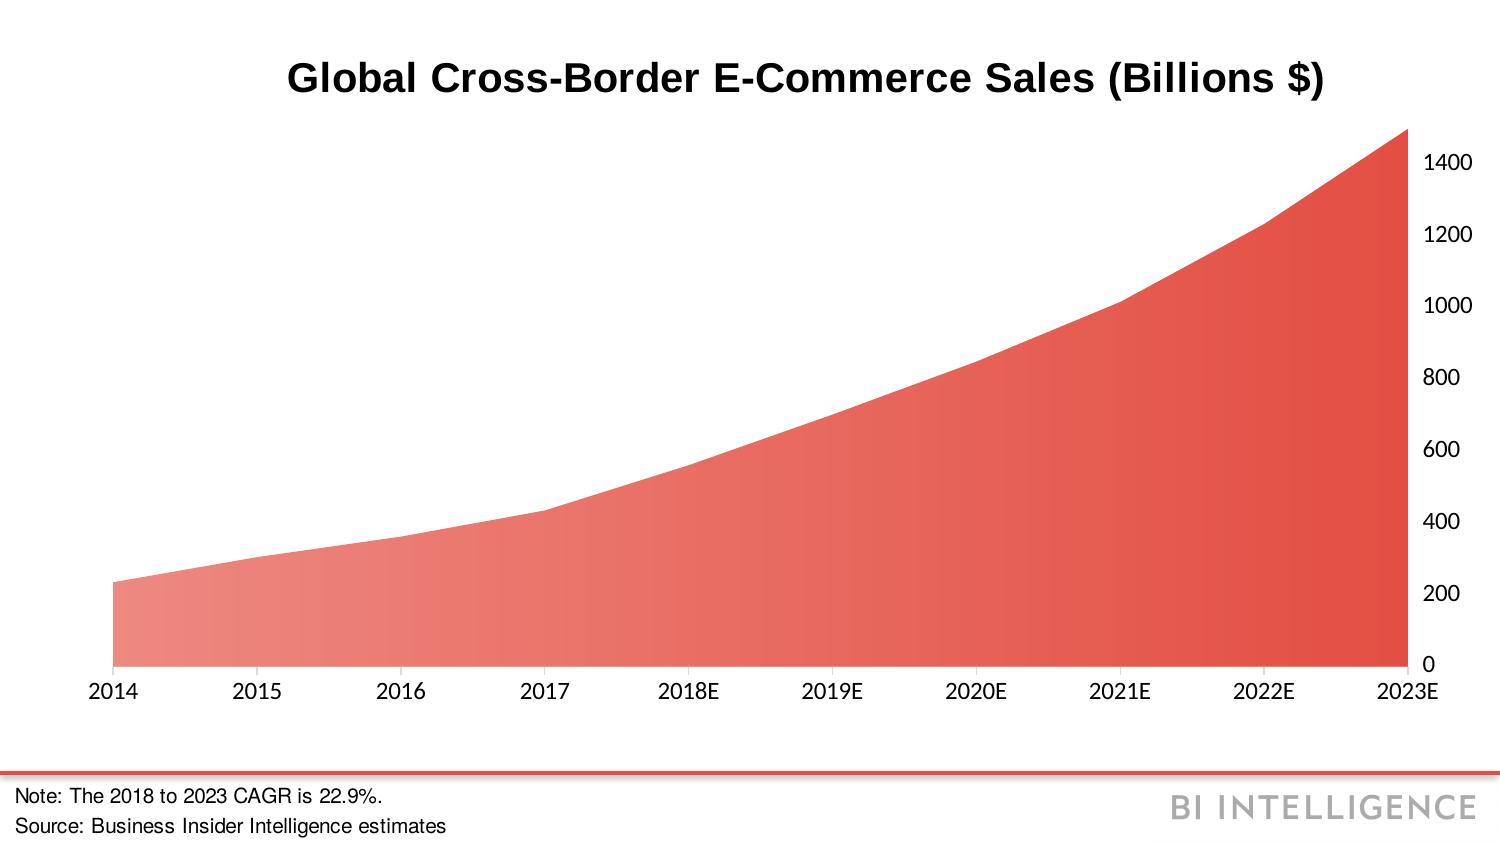

### Chart: Global Cross-Border E-Commerce Sales (Billions $)

| Category | Sales (billions) |
|---|---|
| 2014 | 235.0 |
| 2015 | 305.0 |
| 2016 | 362.0 |
| 2017 | 435.0 |
| 2018E | 561.118 |
| 2019E | 702.379 |
| 2020E | 850.154 |
| 2021E | 1016.341 |
| 2022E | 1233.357 |
| 2023E | 1498.741 |